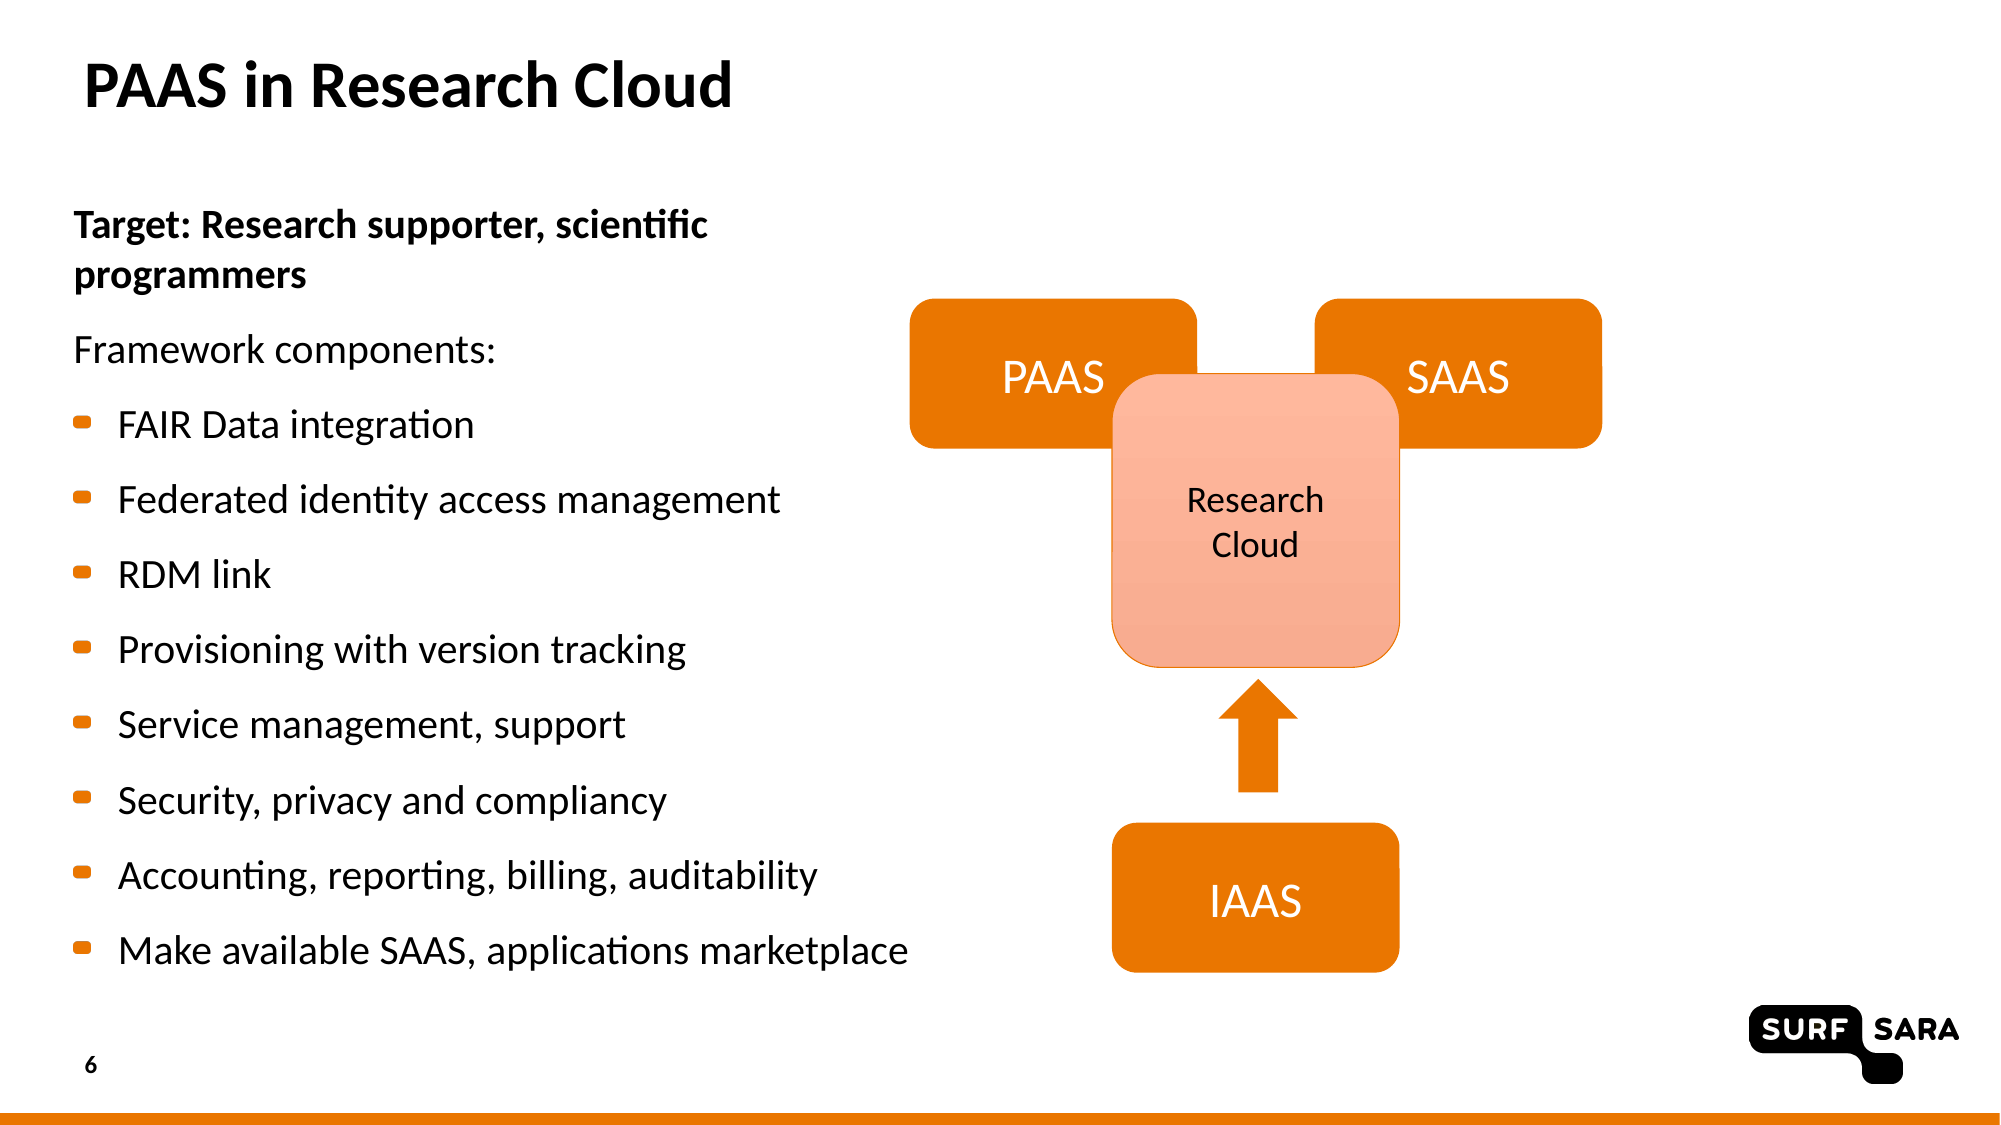

# PAAS in Research Cloud
Target: Research supporter, scientific programmers
Framework components:
FAIR Data integration
Federated identity access management
RDM link
Provisioning with version tracking
Service management, support
Security, privacy and compliancy
Accounting, reporting, billing, auditability
Make available SAAS, applications marketplace

PAAS
SAAS
Research
Cloud

IAAS
6